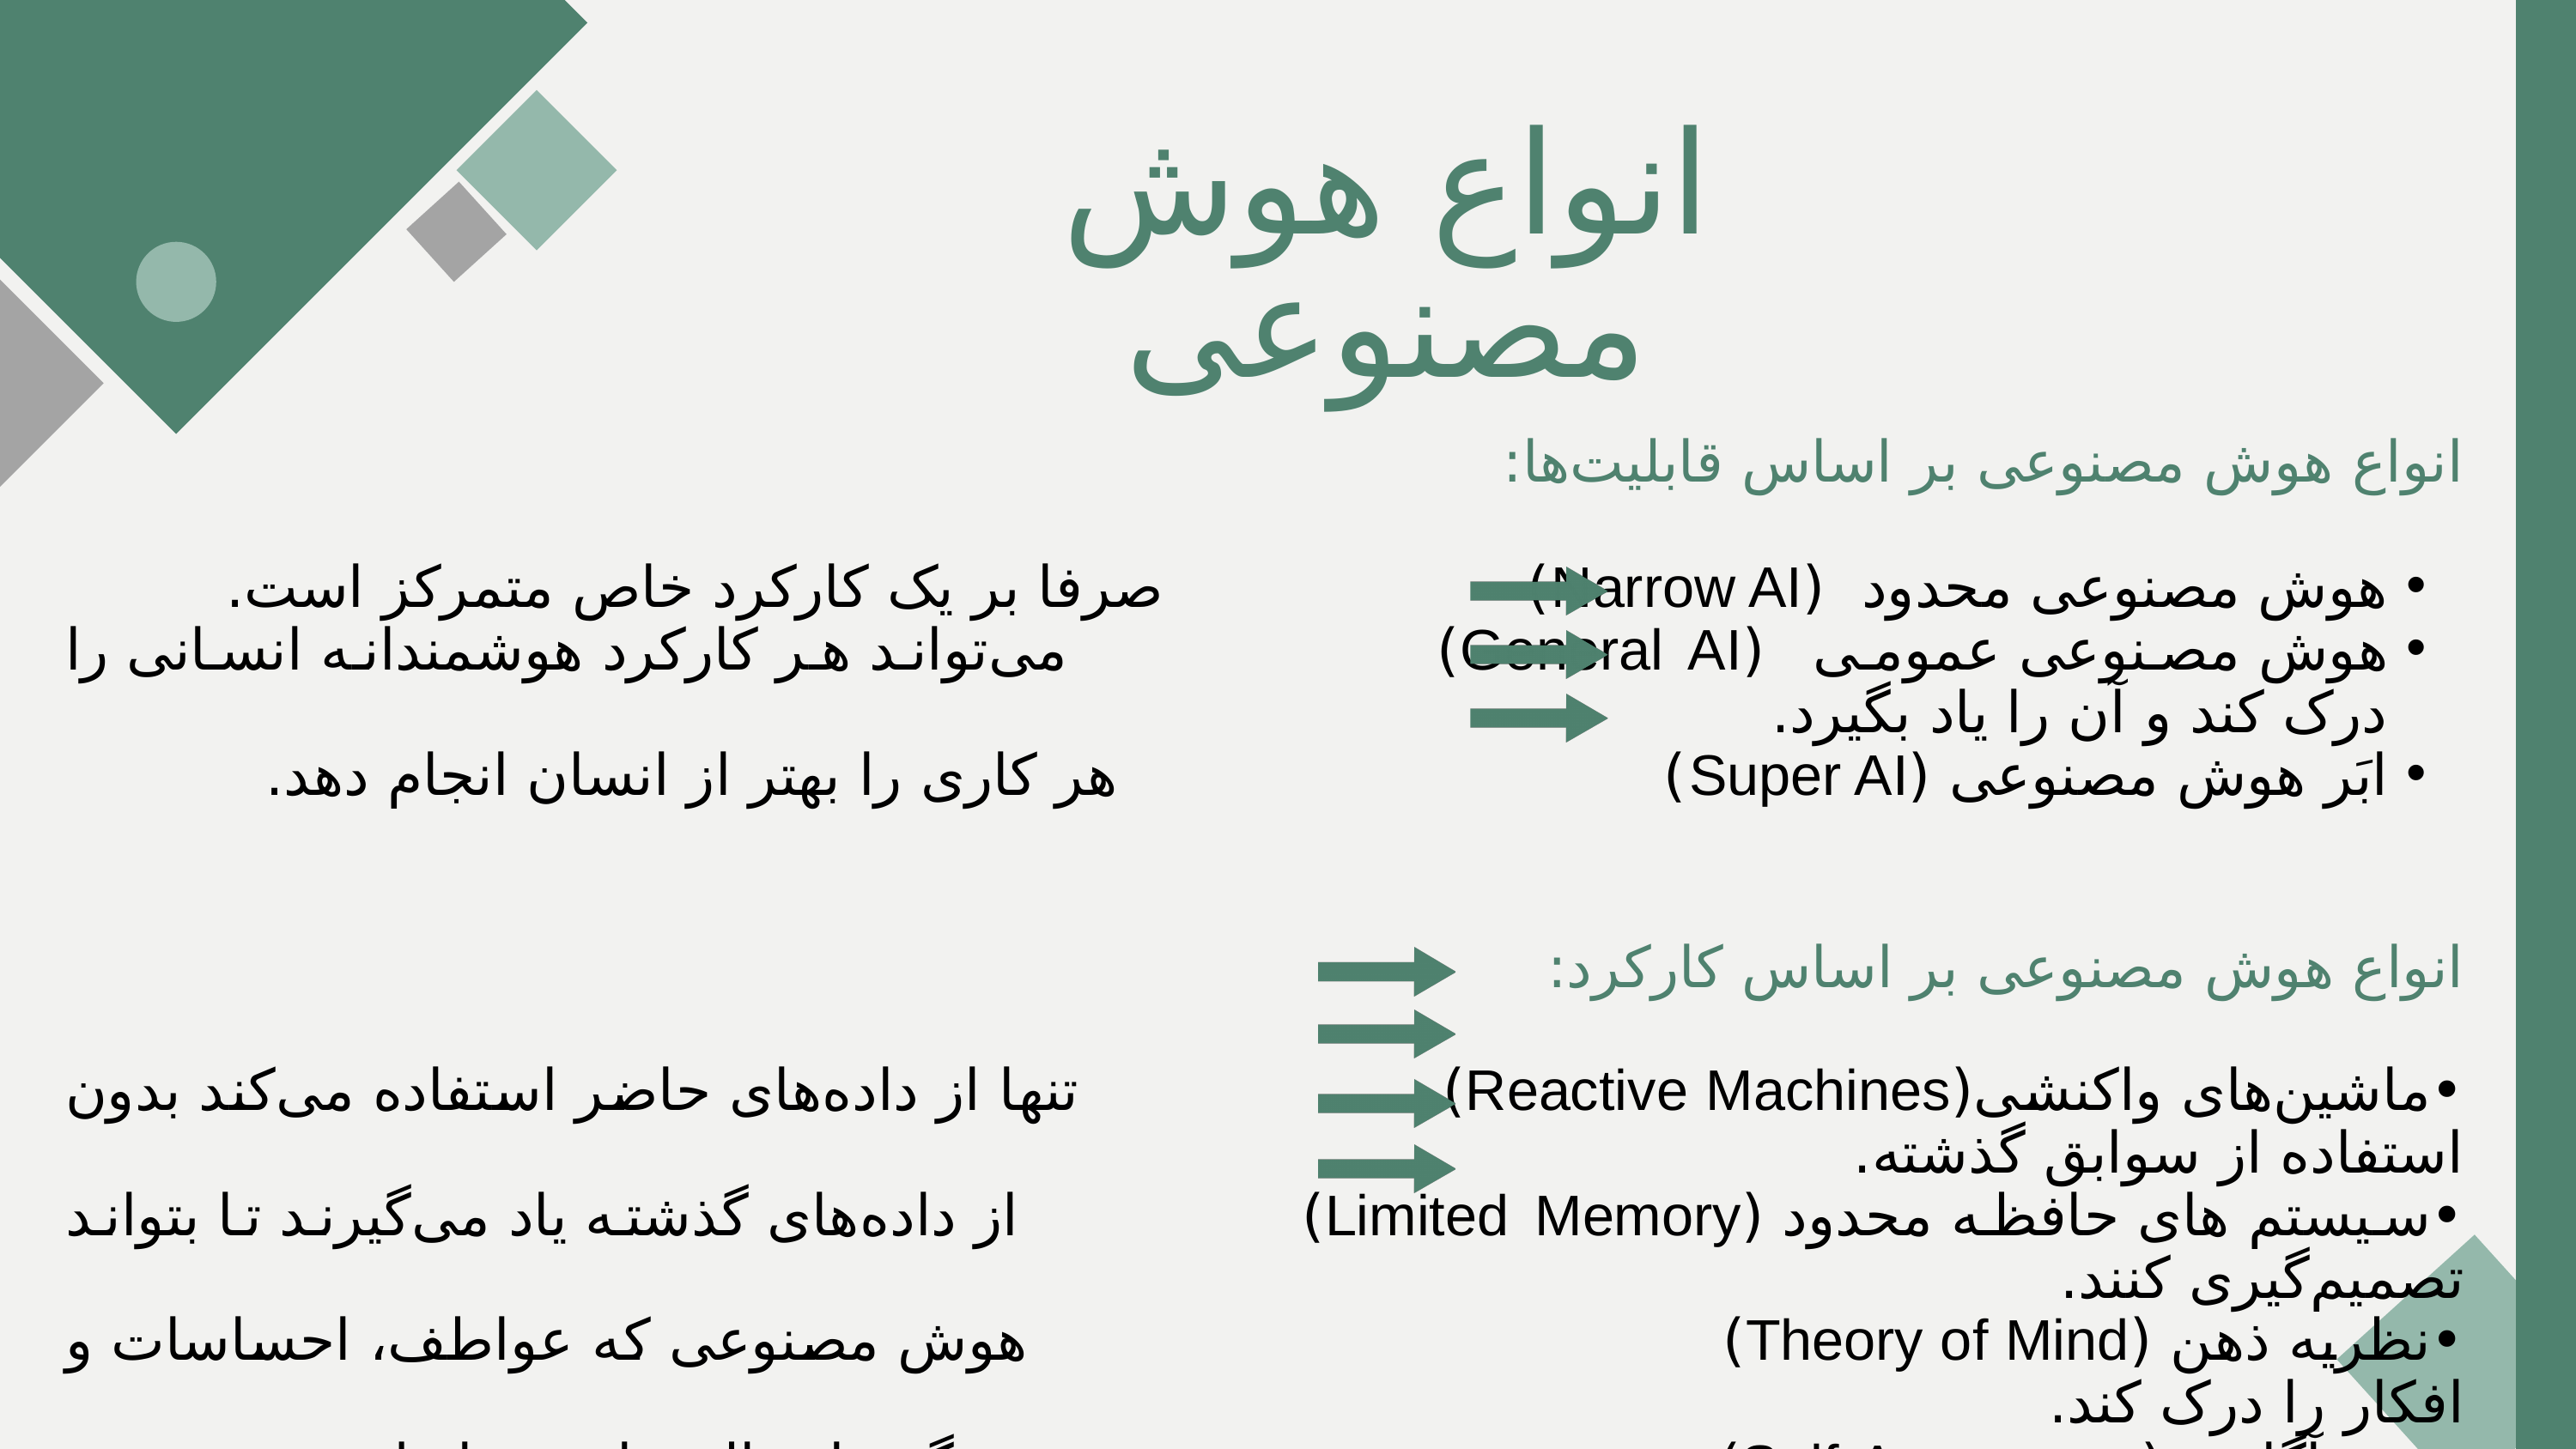

انواع هوش مصنوعی

انواع هوش مصنوعی بر اساس قابلیت‌ها:

هوش مصنوعی محدود  (Narrow AI)                    صرفا بر یک کارکرد خاص متمرکز است.
هوش مصنوعی عمومی  (General AI)                   می‌تواند هر کارکرد هوشمندانه انسانی را درک کند و آن را یاد بگیرد.
ابَر هوش مصنوعی (Super AI)                              هر کاری را بهتر از انسان انجام دهد.

انواع هوش مصنوعی بر اساس کارکرد:

•ماشین‌های واکنشی(Reactive Machines)                    تنها از داده‌های حاضر استفاده می‌کند بدون استفاده از سوابق گذشته.
•سیستم های حافظه محدود (Limited Memory)               از داده‌های گذشته یاد می‌گیرند تا بتواند تصمیم‌گیری کنند.
•نظریه ذهن (Theory of Mind)                                      هوش مصنوعی که عواطف، احساسات و افکار را درک کند.
•خود آگاهی (Self-Awareness)                                    ویژگی‌ها، حالت‌ها و شرایط درونی خود و همچنین احساسات انسانی 									    را درک می‌کند.